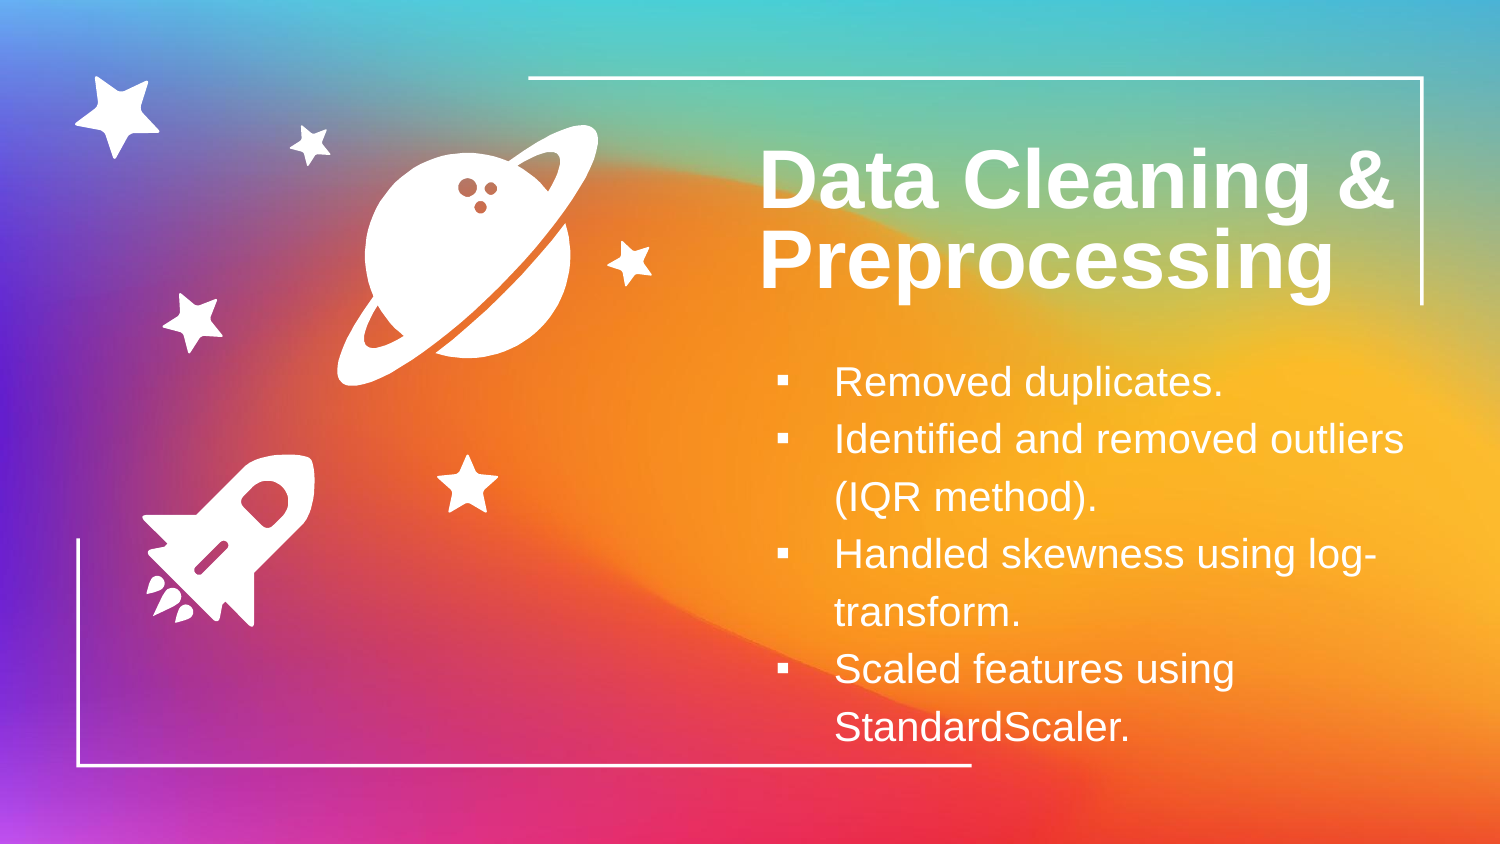

Data Cleaning & Preprocessing

Removed duplicates.
Identified and removed outliers (IQR method).
Handled skewness using log-transform.
Scaled features using StandardScaler.